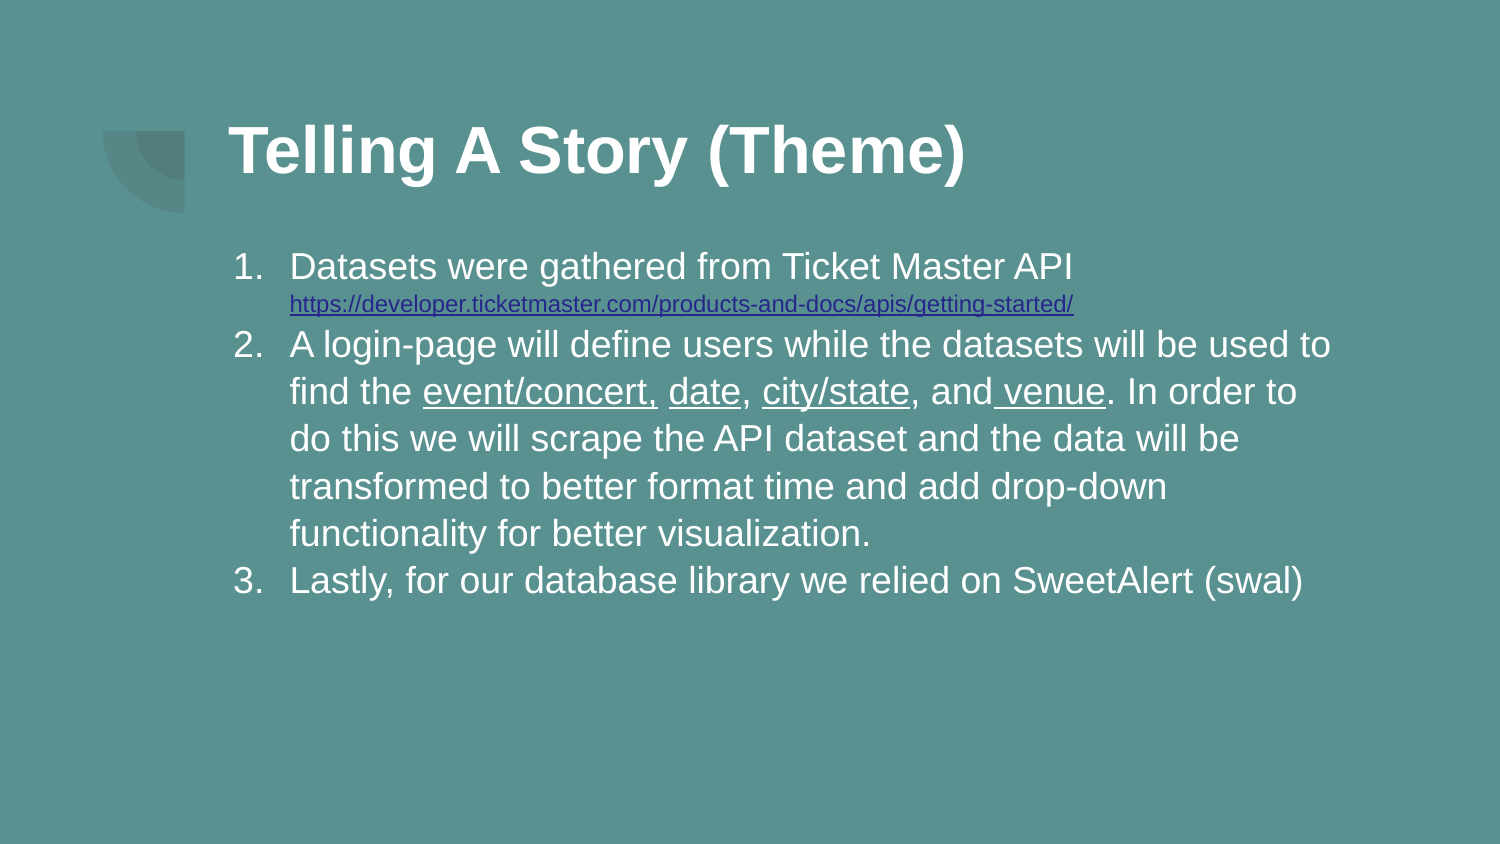

# Telling A Story (Theme)
Datasets were gathered from Ticket Master API https://developer.ticketmaster.com/products-and-docs/apis/getting-started/
A login-page will define users while the datasets will be used to find the event/concert, date, city/state, and venue. In order to do this we will scrape the API dataset and the data will be transformed to better format time and add drop-down functionality for better visualization.
Lastly, for our database library we relied on SweetAlert (swal)